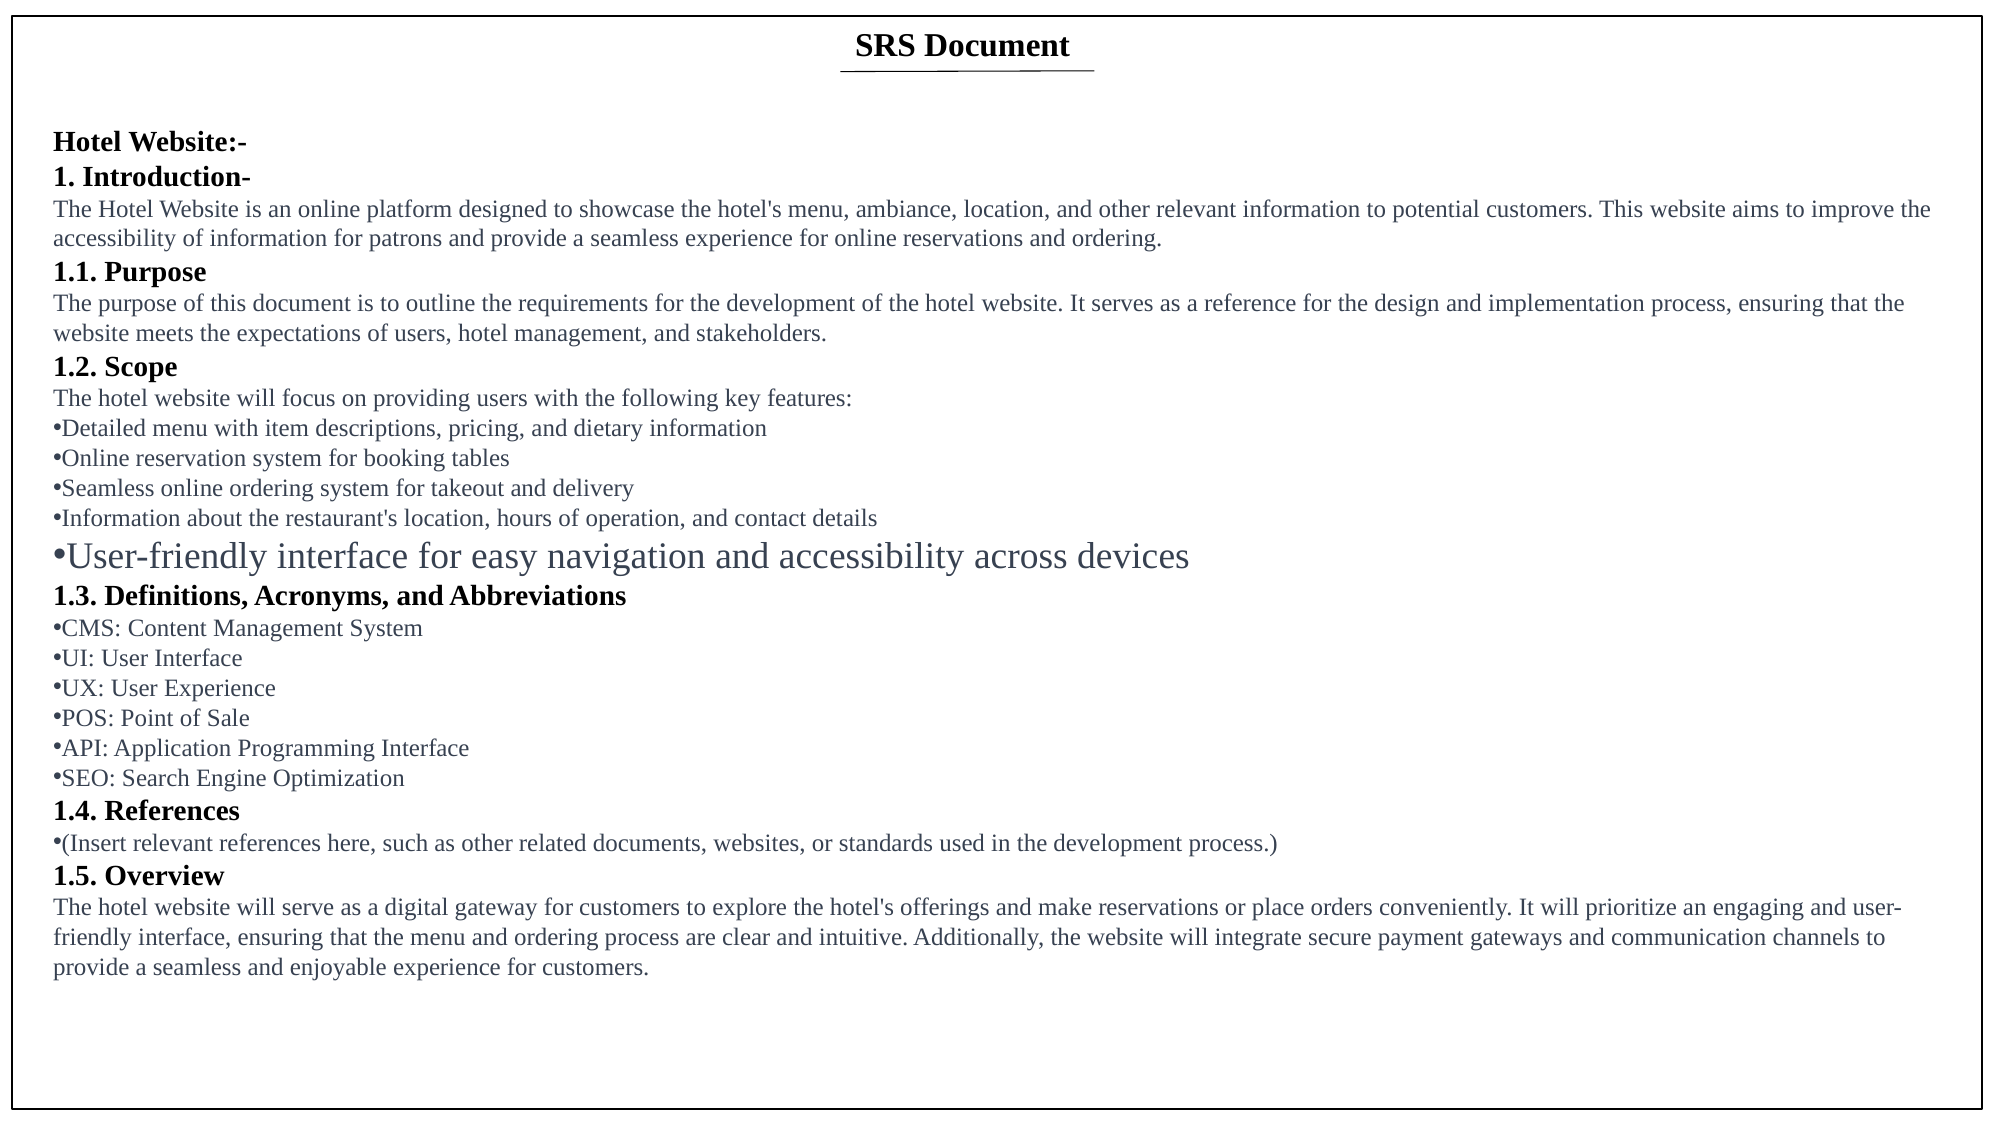

SRS Document
Hotel Website:-
1. Introduction-
The Hotel Website is an online platform designed to showcase the hotel's menu, ambiance, location, and other relevant information to potential customers. This website aims to improve the accessibility of information for patrons and provide a seamless experience for online reservations and ordering.
1.1. Purpose
The purpose of this document is to outline the requirements for the development of the hotel website. It serves as a reference for the design and implementation process, ensuring that the website meets the expectations of users, hotel management, and stakeholders.
1.2. Scope
The hotel website will focus on providing users with the following key features:
Detailed menu with item descriptions, pricing, and dietary information
Online reservation system for booking tables
Seamless online ordering system for takeout and delivery
Information about the restaurant's location, hours of operation, and contact details
User-friendly interface for easy navigation and accessibility across devices
1.3. Definitions, Acronyms, and Abbreviations
CMS: Content Management System
UI: User Interface
UX: User Experience
POS: Point of Sale
API: Application Programming Interface
SEO: Search Engine Optimization
1.4. References
(Insert relevant references here, such as other related documents, websites, or standards used in the development process.)
1.5. Overview
The hotel website will serve as a digital gateway for customers to explore the hotel's offerings and make reservations or place orders conveniently. It will prioritize an engaging and user-friendly interface, ensuring that the menu and ordering process are clear and intuitive. Additionally, the website will integrate secure payment gateways and communication channels to provide a seamless and enjoyable experience for customers.